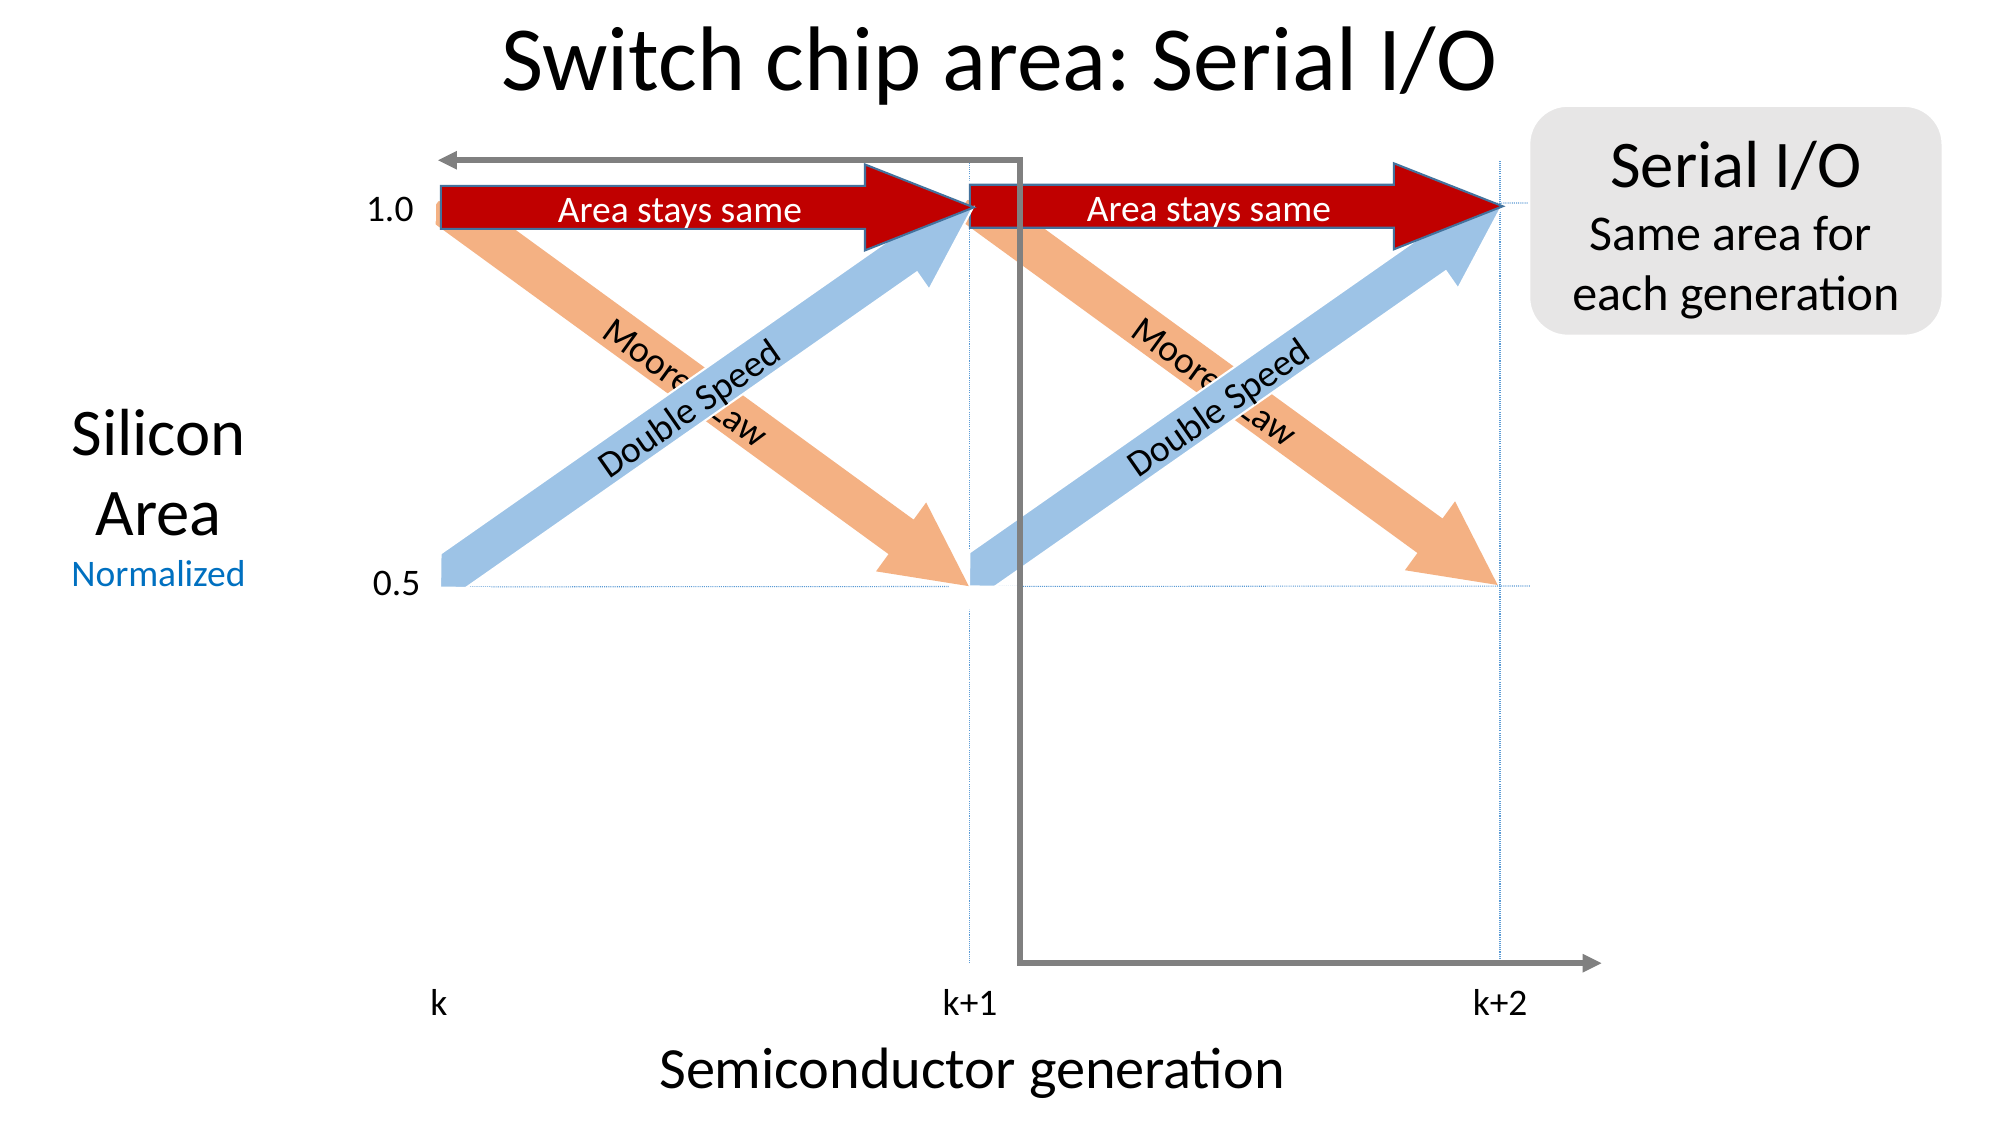

# Switch chip area: Serial I/O
Serial I/O
Same area for
each generation
Area stays same
Area stays same
1.0

Moore’s Law

Moore’s Law
Double Speed

Double Speed

Silicon
Area
Normalized
0.5
k
k+1
k+2
Semiconductor generation